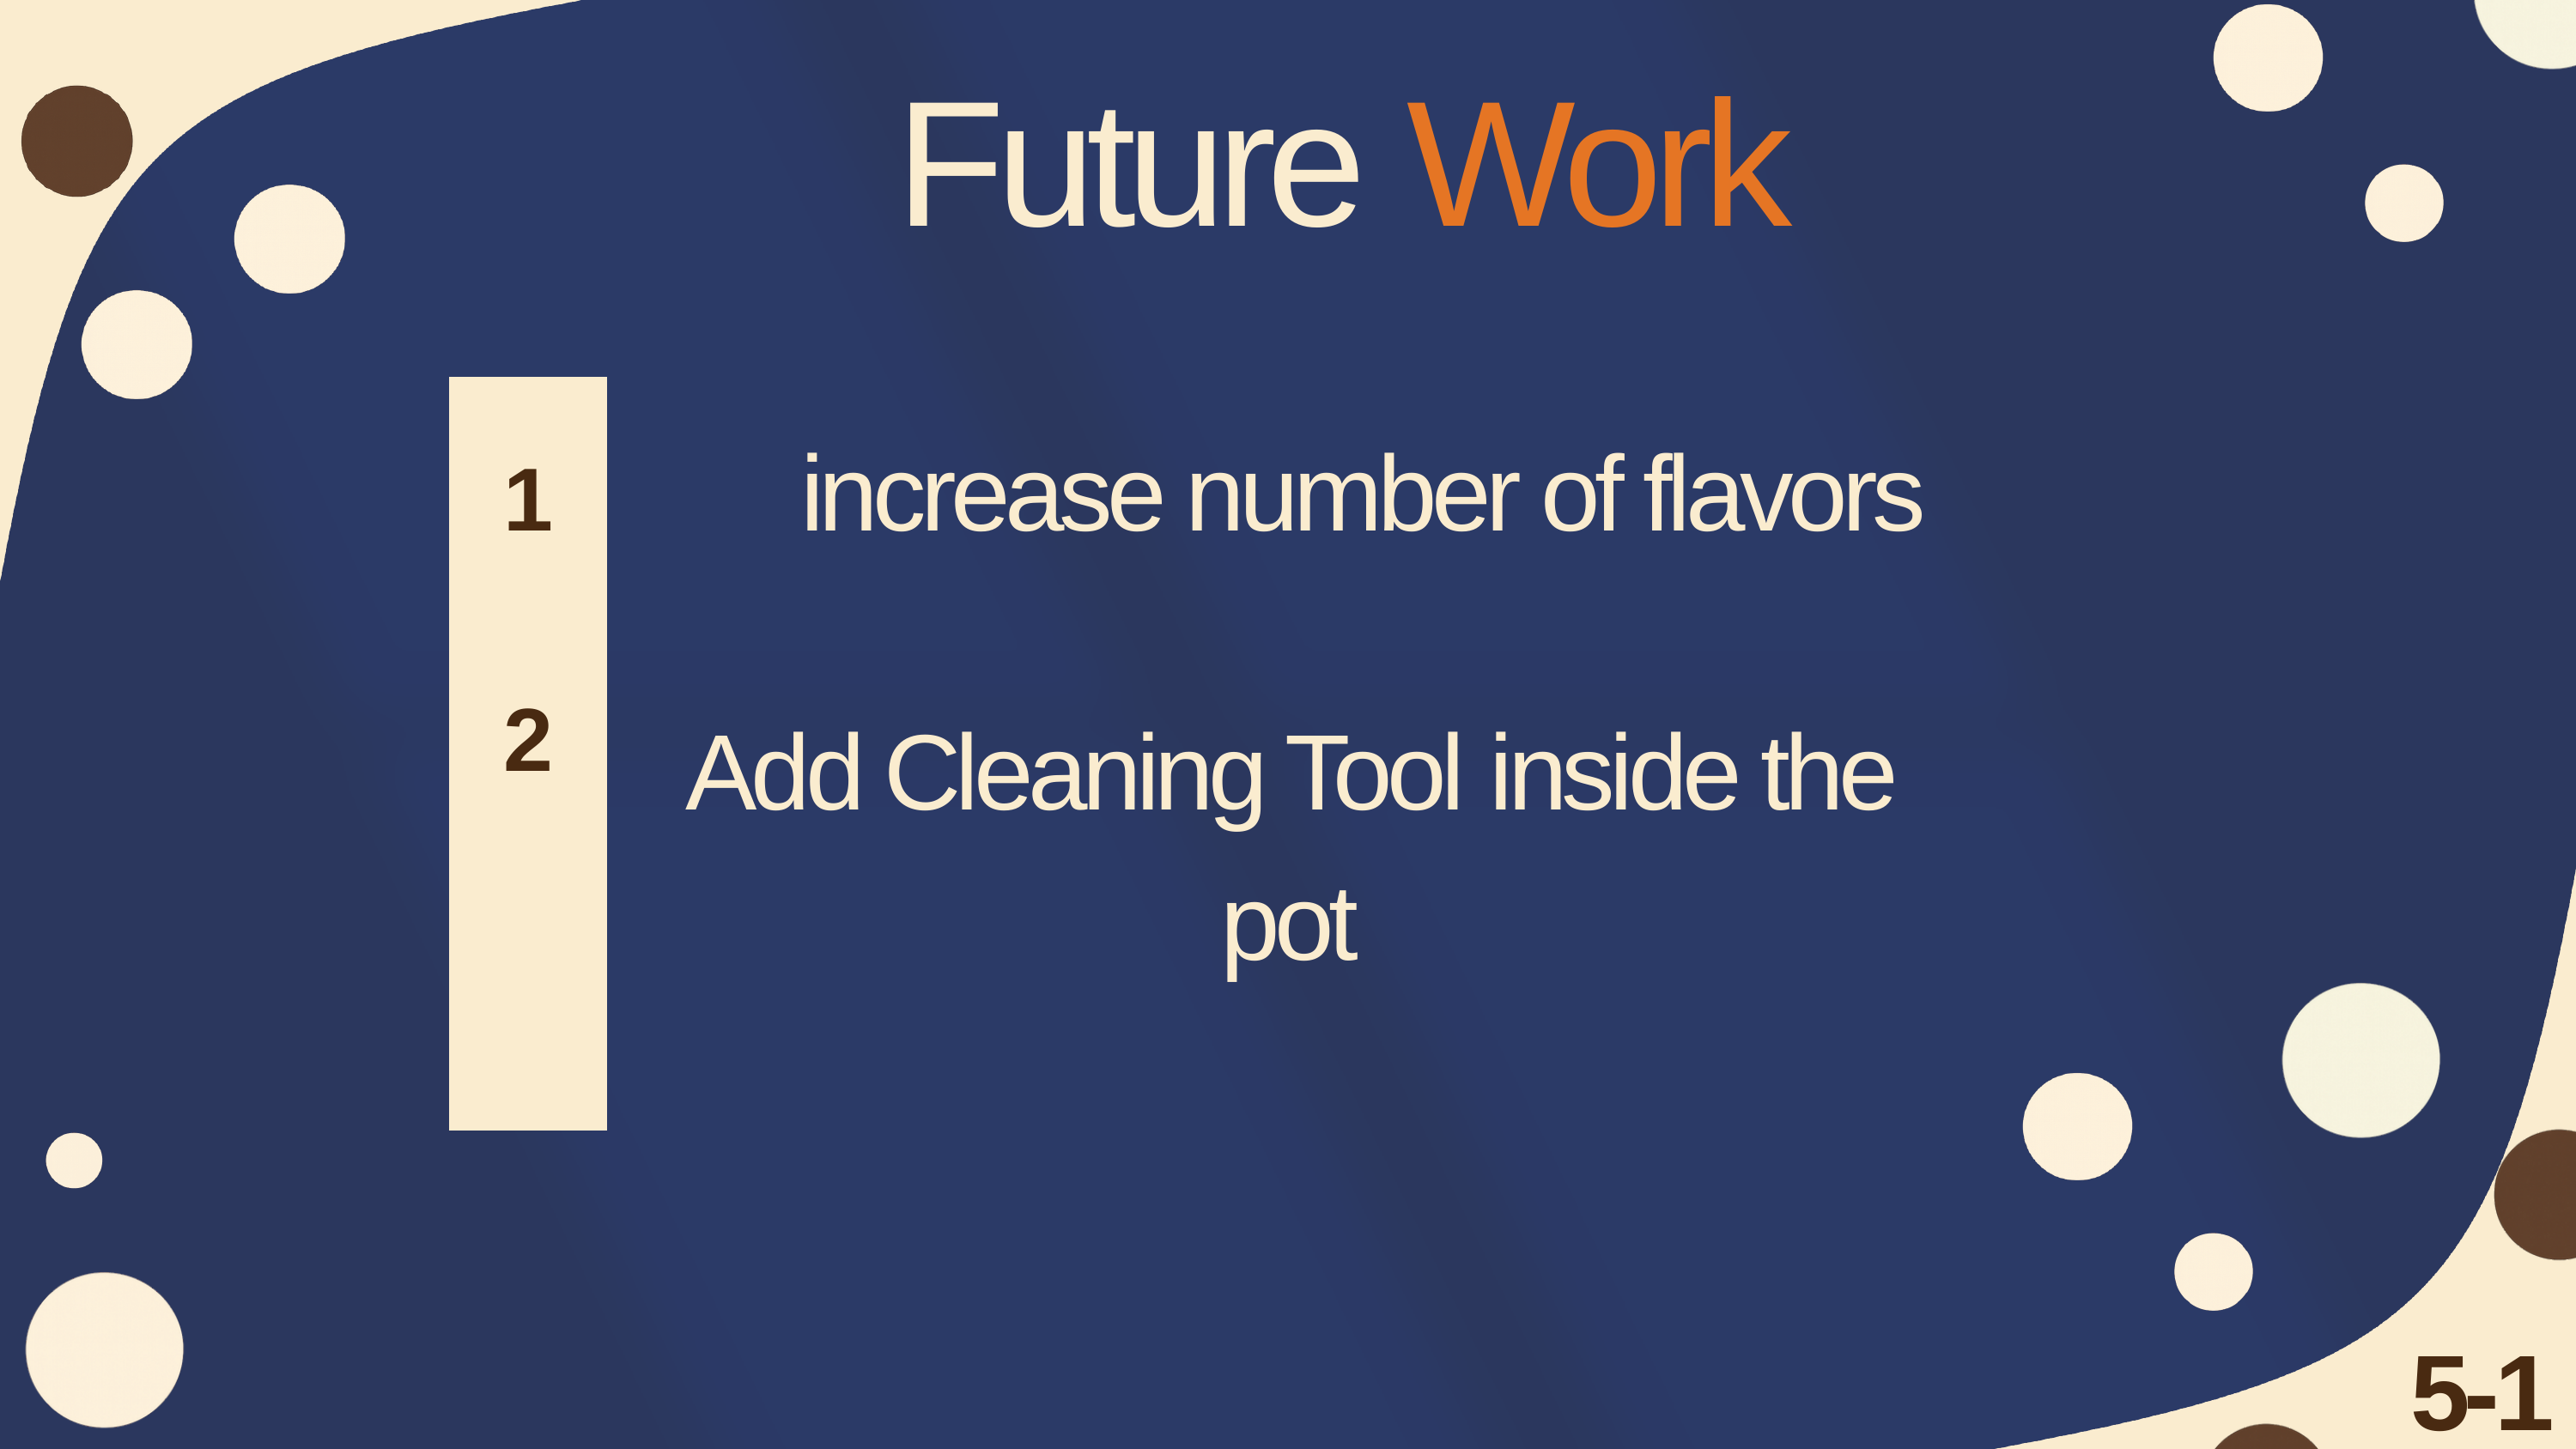

Future Work

increase number of flavors
1

2
Add Cleaning Tool inside the pot

5-1